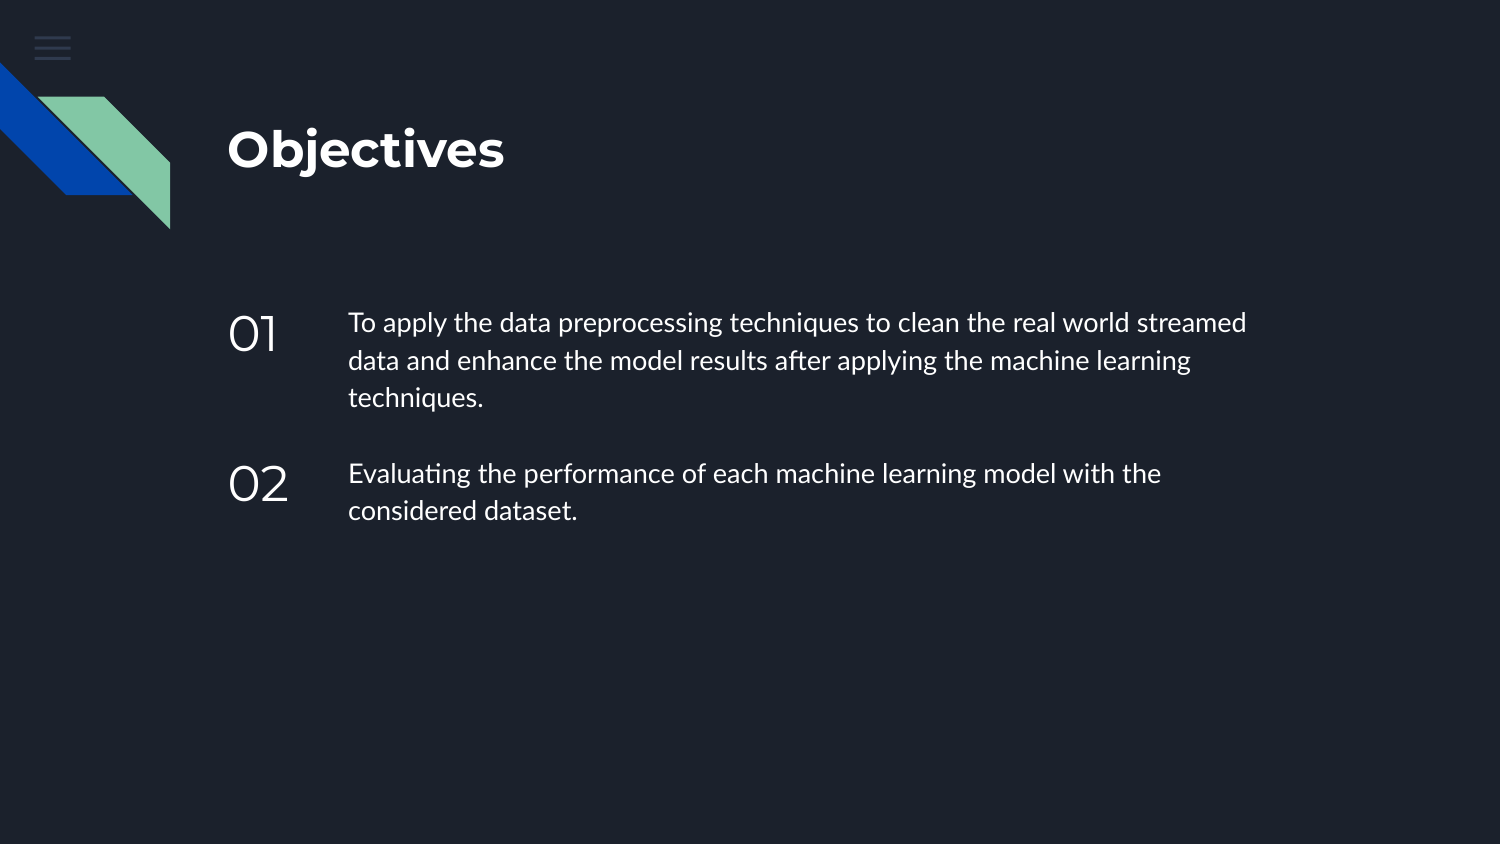

# Objectives
01

To apply the data preprocessing techniques to clean the real world streamed data and enhance the model results after applying the machine learning techniques.
02

Evaluating the performance of each machine learning model with the considered dataset.